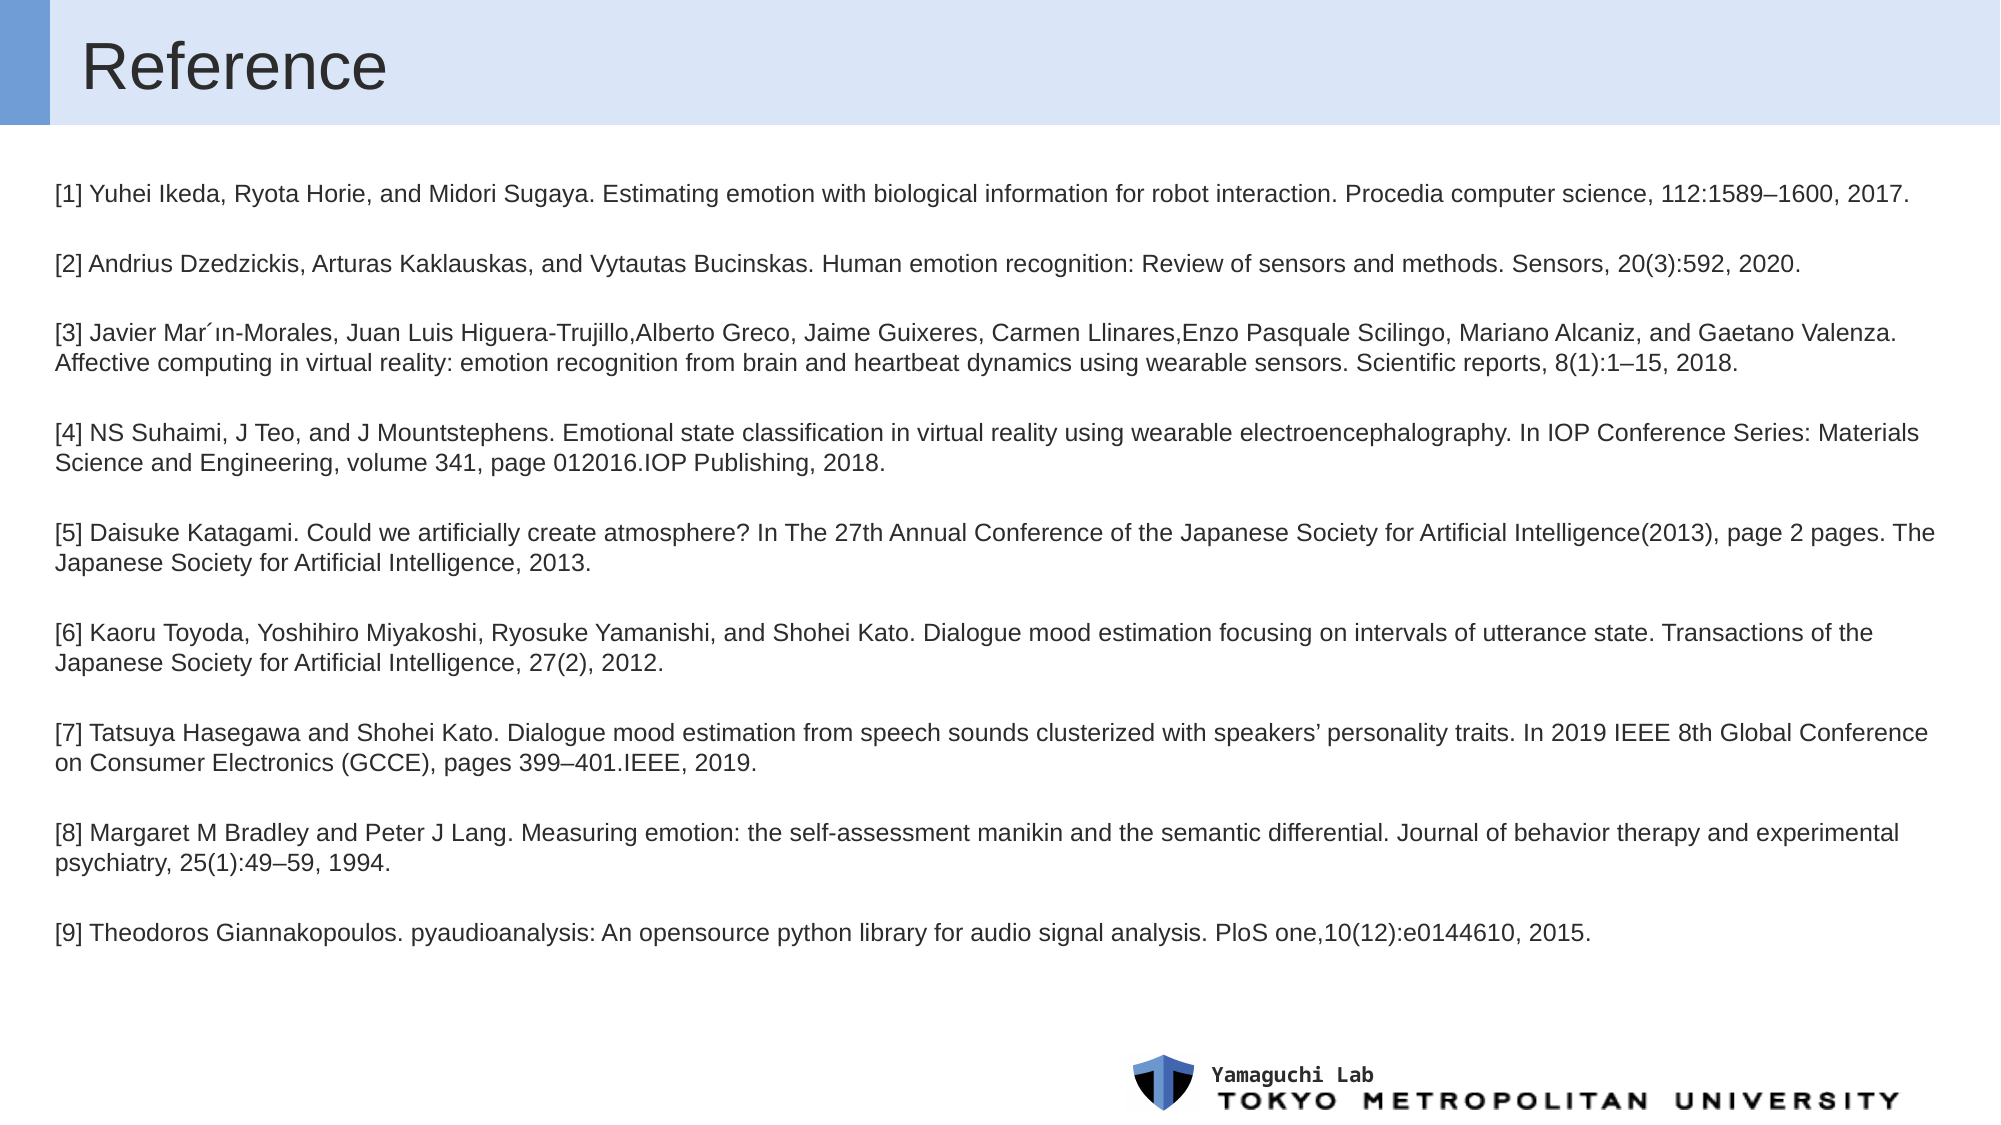

# Reference
[1] Yuhei Ikeda, Ryota Horie, and Midori Sugaya. Estimating emotion with biological information for robot interaction. Procedia computer science, 112:1589–1600, 2017.

[2] Andrius Dzedzickis, Arturas Kaklauskas, and Vytautas Bucinskas. Human emotion recognition: Review of sensors and methods. Sensors, 20(3):592, 2020.

[3] Javier Mar´ın-Morales, Juan Luis Higuera-Trujillo,Alberto Greco, Jaime Guixeres, Carmen Llinares,Enzo Pasquale Scilingo, Mariano Alcaniz, and Gaetano Valenza. Affective computing in virtual reality: emotion recognition from brain and heartbeat dynamics using wearable sensors. Scientific reports, 8(1):1–15, 2018.

[4] NS Suhaimi, J Teo, and J Mountstephens. Emotional state classification in virtual reality using wearable electroencephalography. In IOP Conference Series: Materials Science and Engineering, volume 341, page 012016.IOP Publishing, 2018.

[5] Daisuke Katagami. Could we artificially create atmosphere? In The 27th Annual Conference of the Japanese Society for Artificial Intelligence(2013), page 2 pages. The Japanese Society for Artificial Intelligence, 2013.

[6] Kaoru Toyoda, Yoshihiro Miyakoshi, Ryosuke Yamanishi, and Shohei Kato. Dialogue mood estimation focusing on intervals of utterance state. Transactions of the Japanese Society for Artificial Intelligence, 27(2), 2012.

[7] Tatsuya Hasegawa and Shohei Kato. Dialogue mood estimation from speech sounds clusterized with speakers’ personality traits. In 2019 IEEE 8th Global Conference on Consumer Electronics (GCCE), pages 399–401.IEEE, 2019.

[8] Margaret M Bradley and Peter J Lang. Measuring emotion: the self-assessment manikin and the semantic differential. Journal of behavior therapy and experimental psychiatry, 25(1):49–59, 1994.

[9] Theodoros Giannakopoulos. pyaudioanalysis: An opensource python library for audio signal analysis. PloS one,10(12):e0144610, 2015.

19